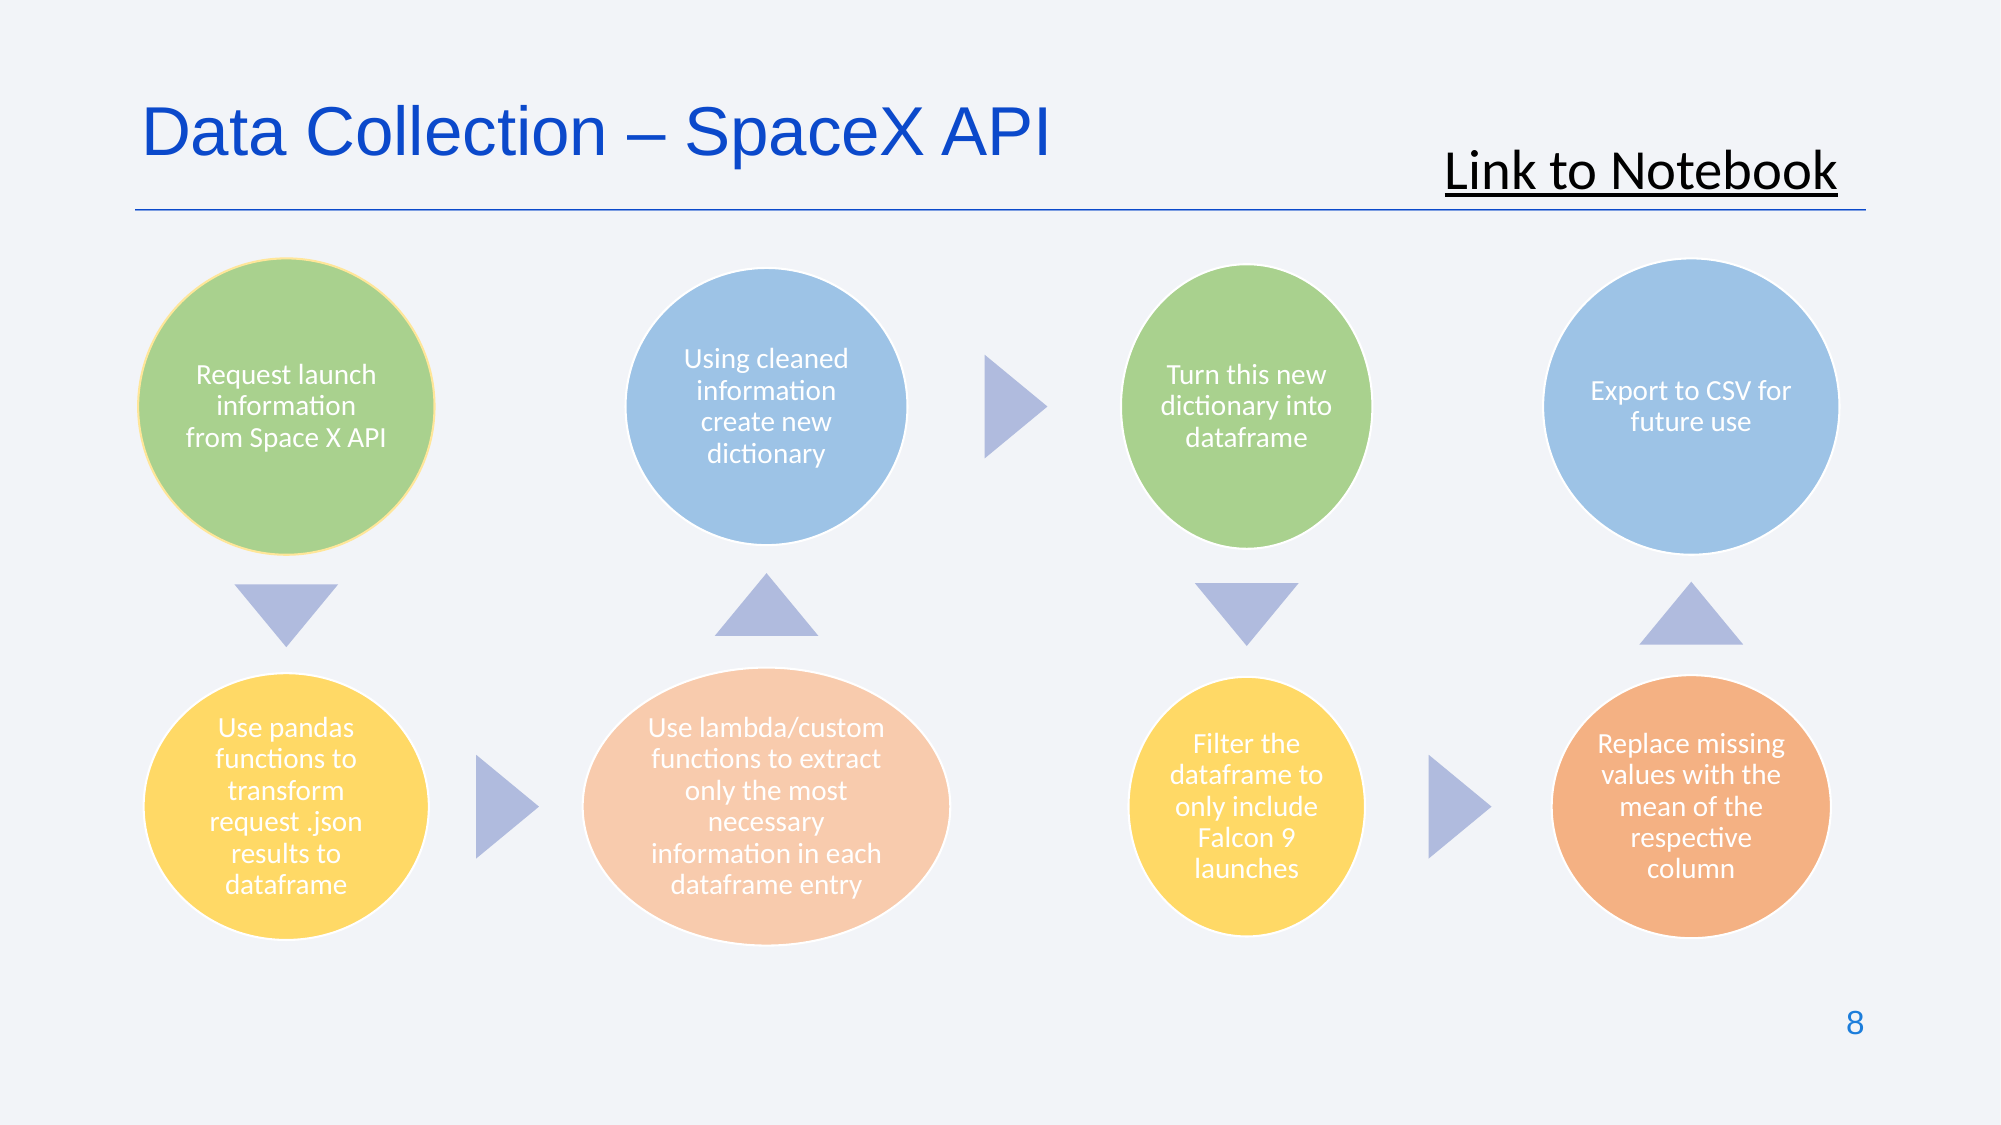

Data Collection – SpaceX API
Link to Notebook
Request launch information from Space X API
Use pandas functions to transform request .json results to dataframe
Use lambda/custom functions to extract only the most necessary information in each dataframe entry
Using cleaned information create new dictionary
Turn this new dictionary into dataframe
Filter the dataframe to only include Falcon 9 launches
Replace missing values with the mean of the respective column
Export to CSV for future use
8